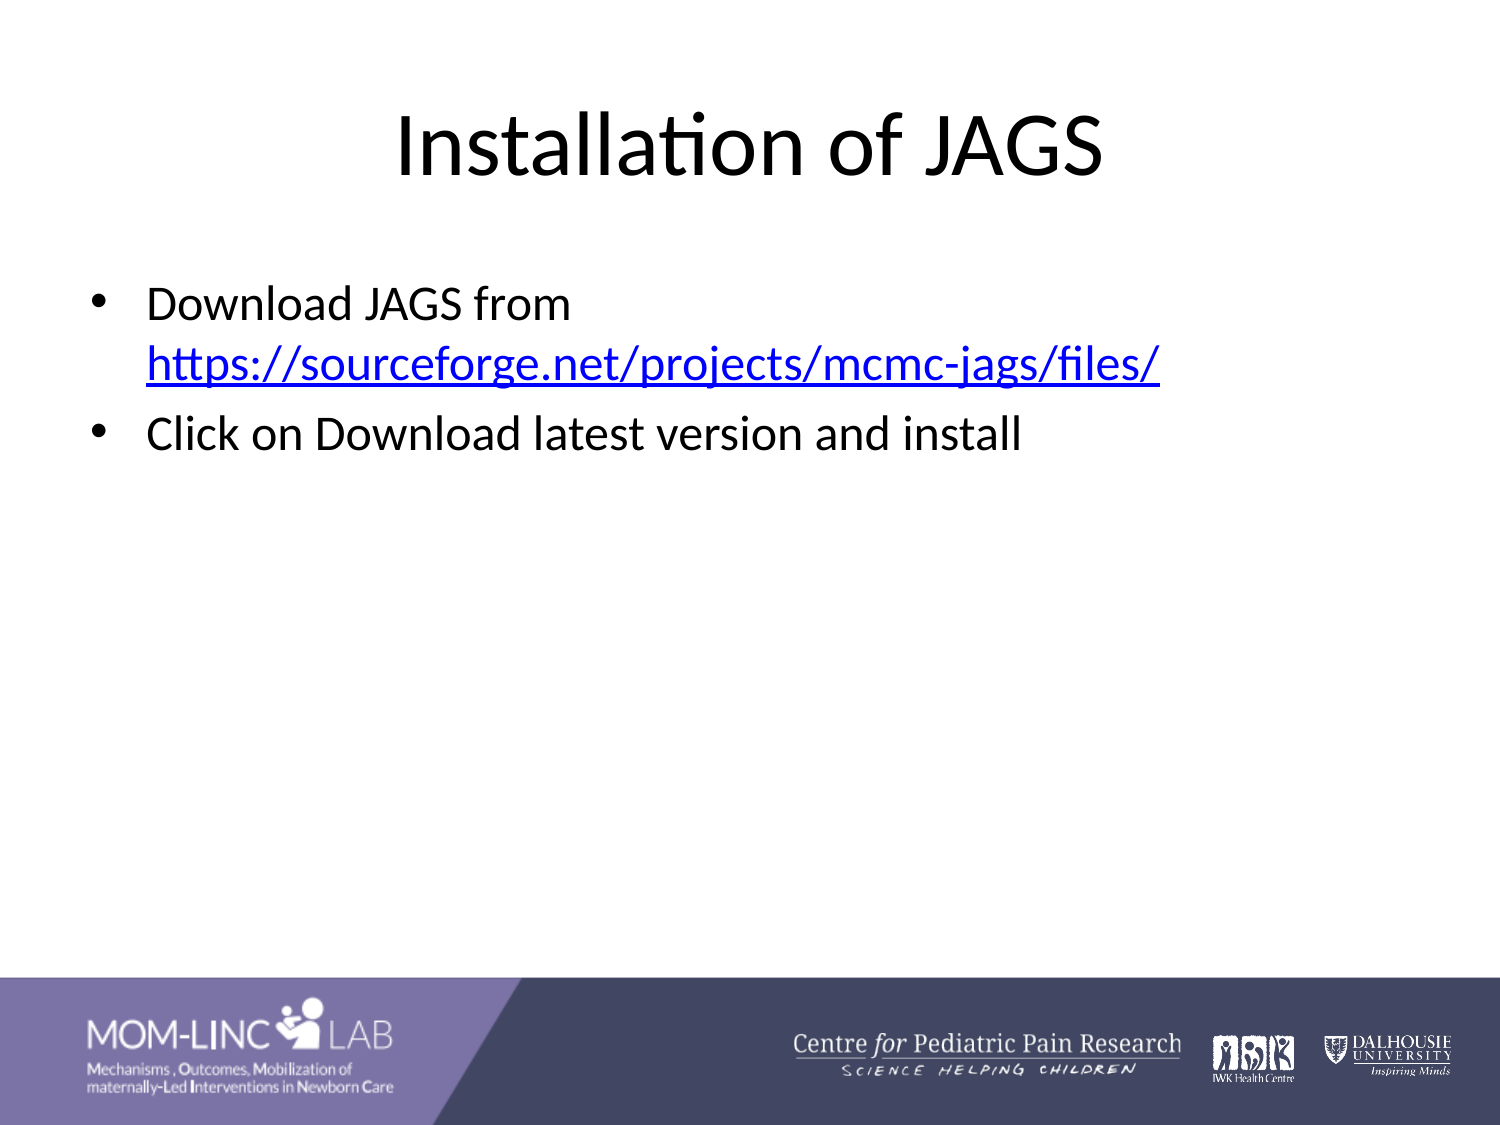

# Installation of JAGS
Download JAGS from https://sourceforge.net/projects/mcmc-jags/files/
Click on Download latest version and install